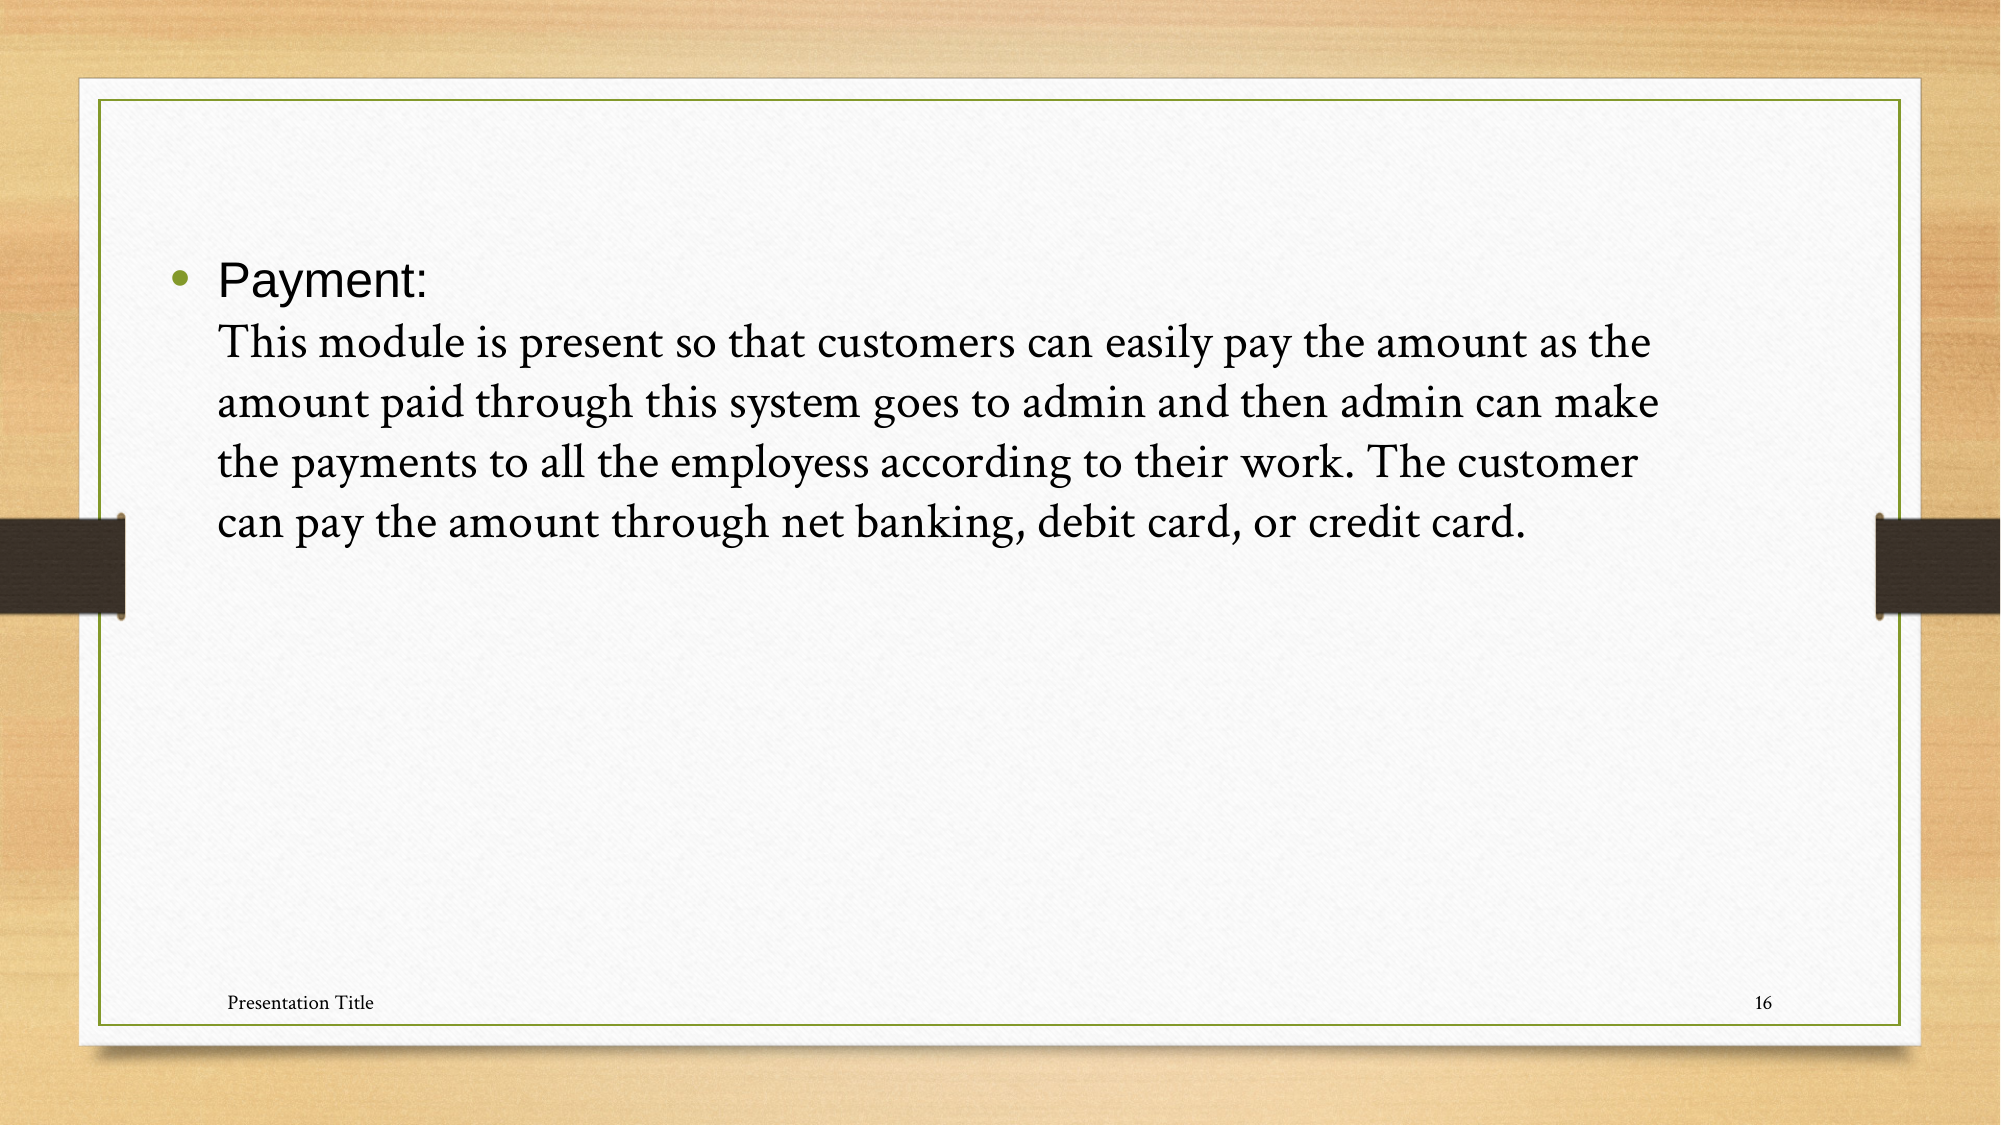

Payment:
This module is present so that customers can easily pay the amount as the amount paid through this system goes to admin and then admin can make the payments to all the employess according to their work. The customer can pay the amount through net banking, debit card, or credit card.
Presentation Title
16